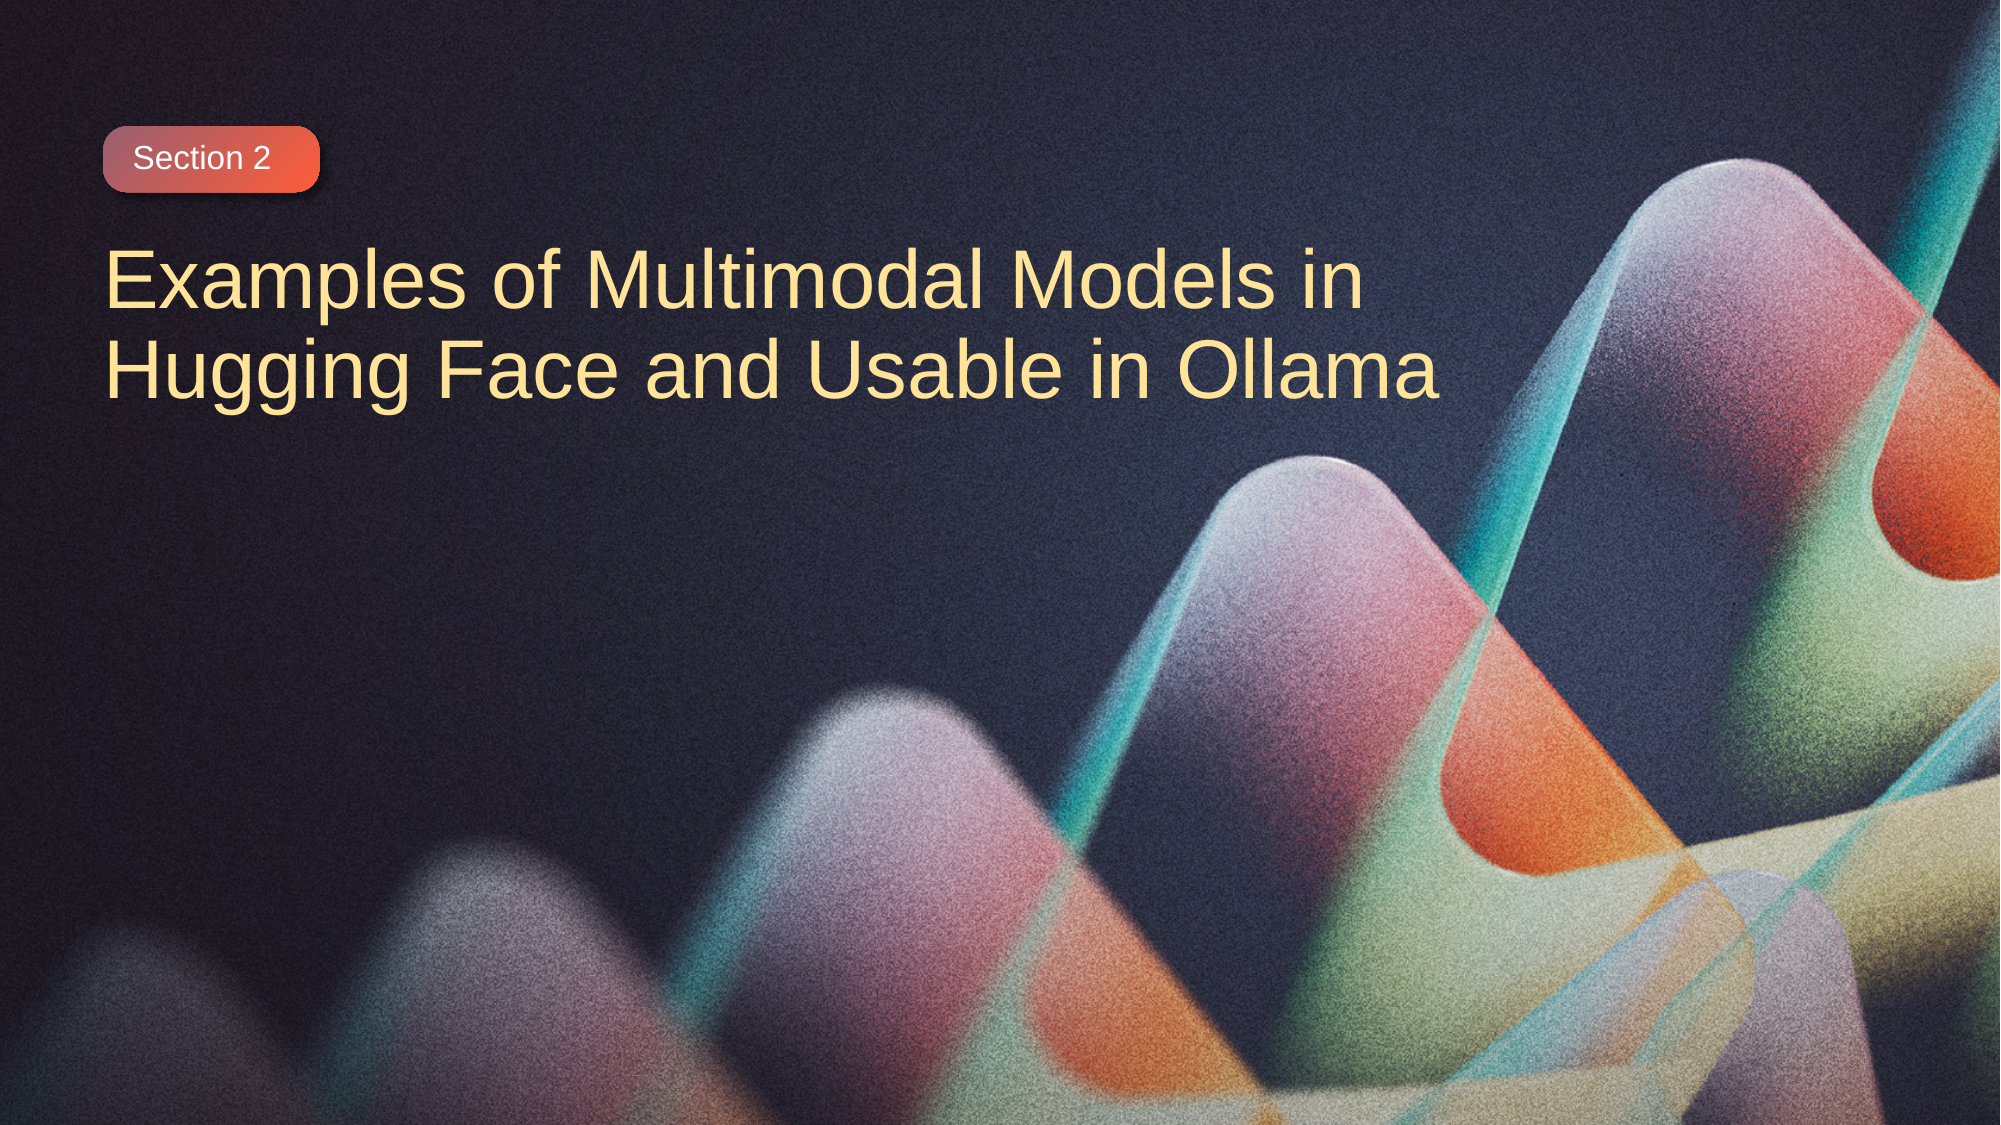

Section 2
Examples of Multimodal Models in Hugging Face and Usable in Ollama